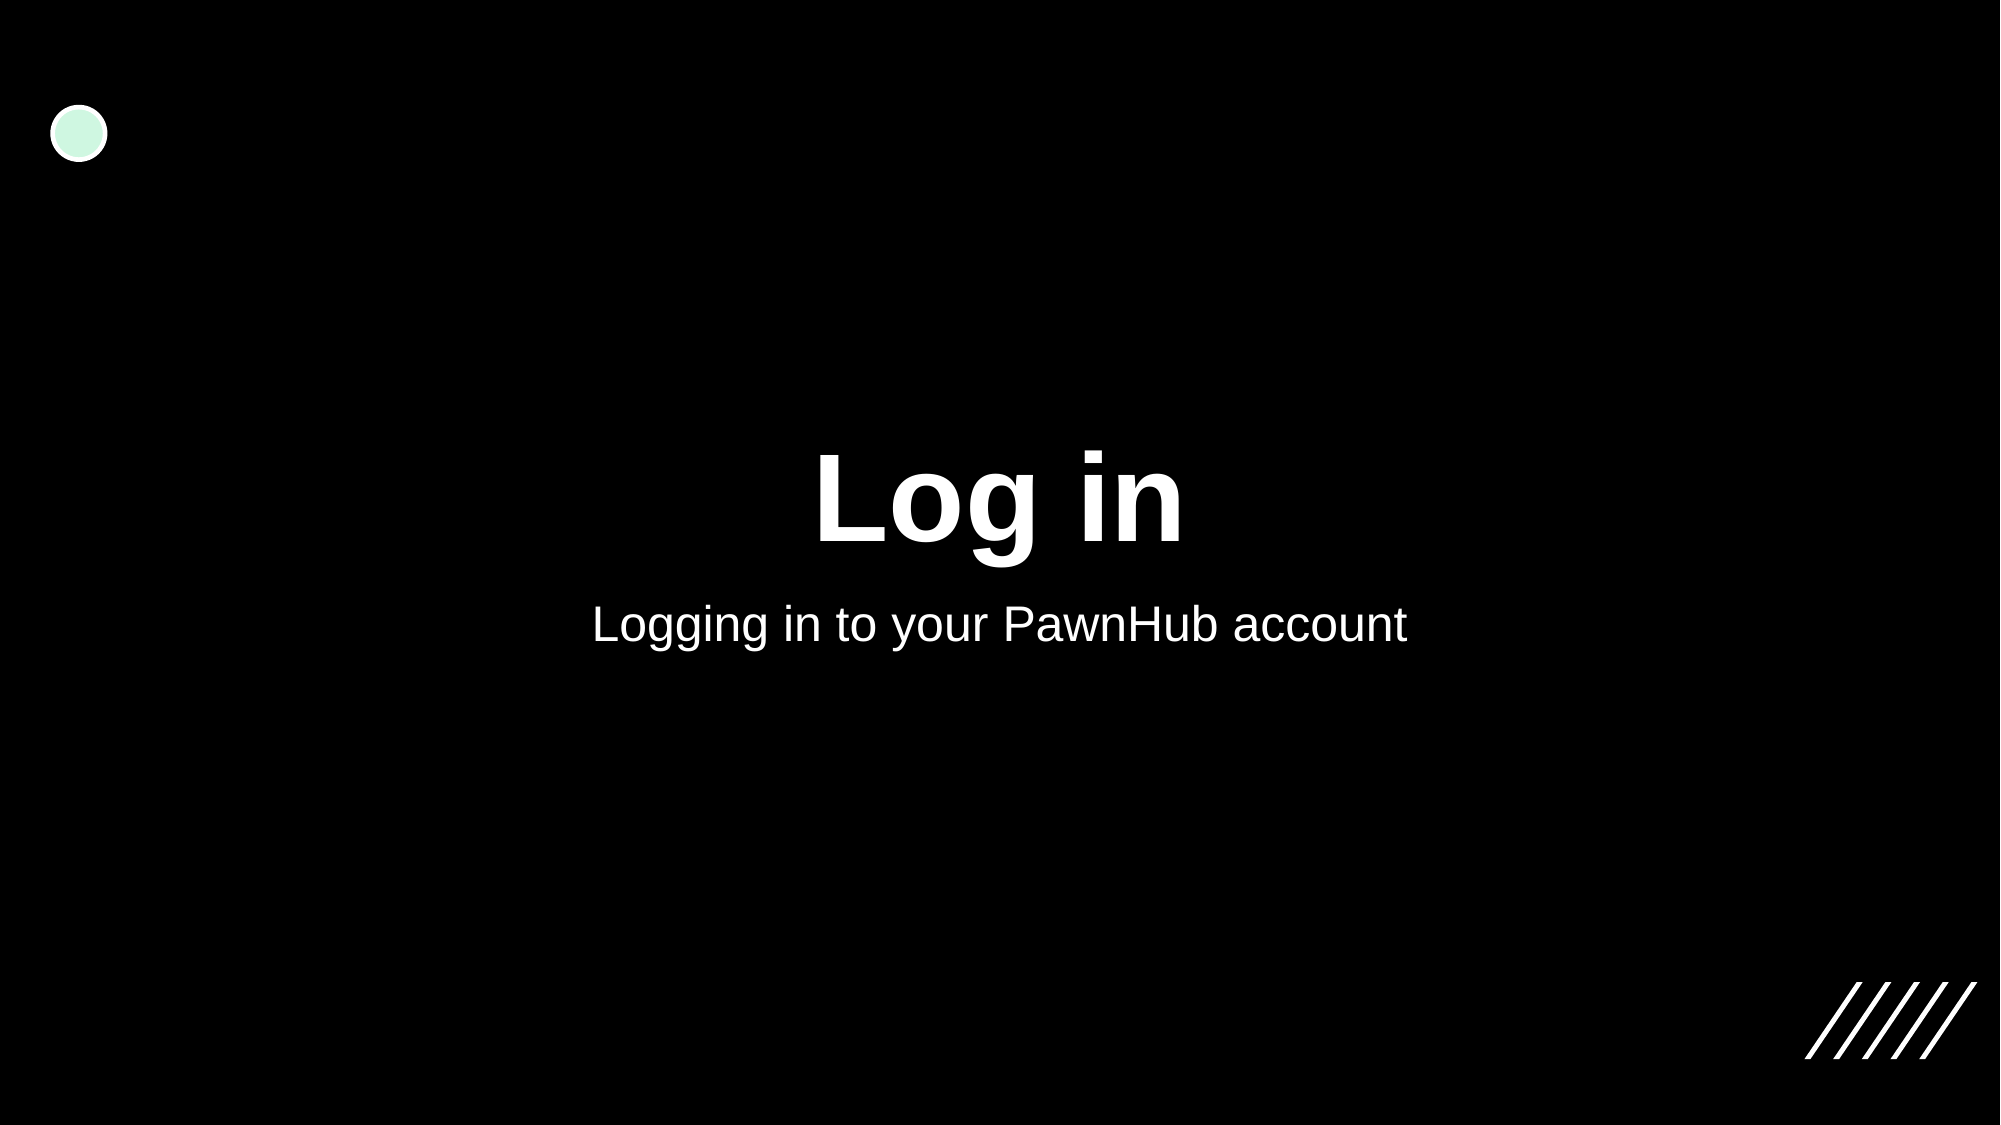

# Log in
Logging in to your PawnHub account